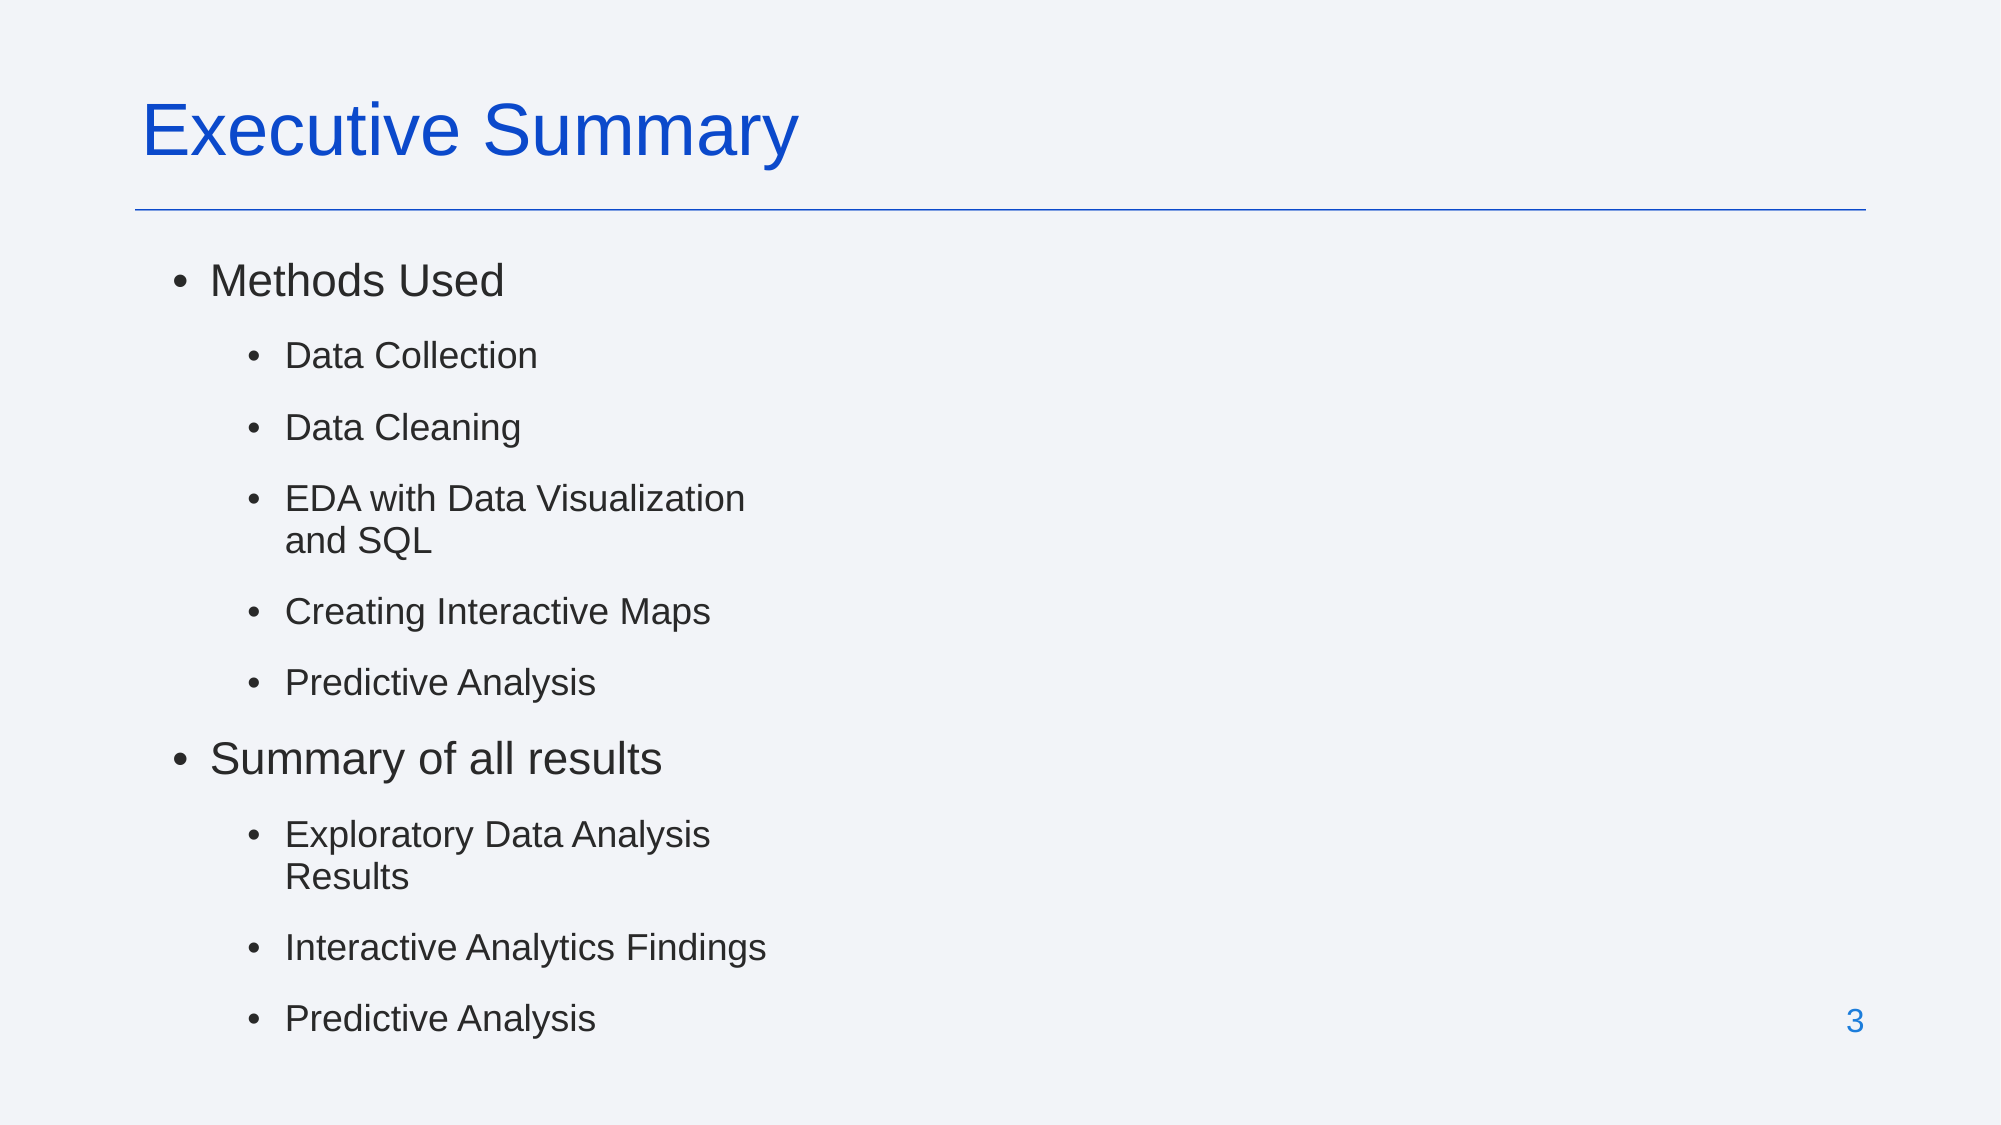

Executive Summary
Methods Used
Data Collection
Data Cleaning
EDA with Data Visualization and SQL
Creating Interactive Maps
Predictive Analysis
Summary of all results
Exploratory Data Analysis Results
Interactive Analytics Findings
Predictive Analysis
3